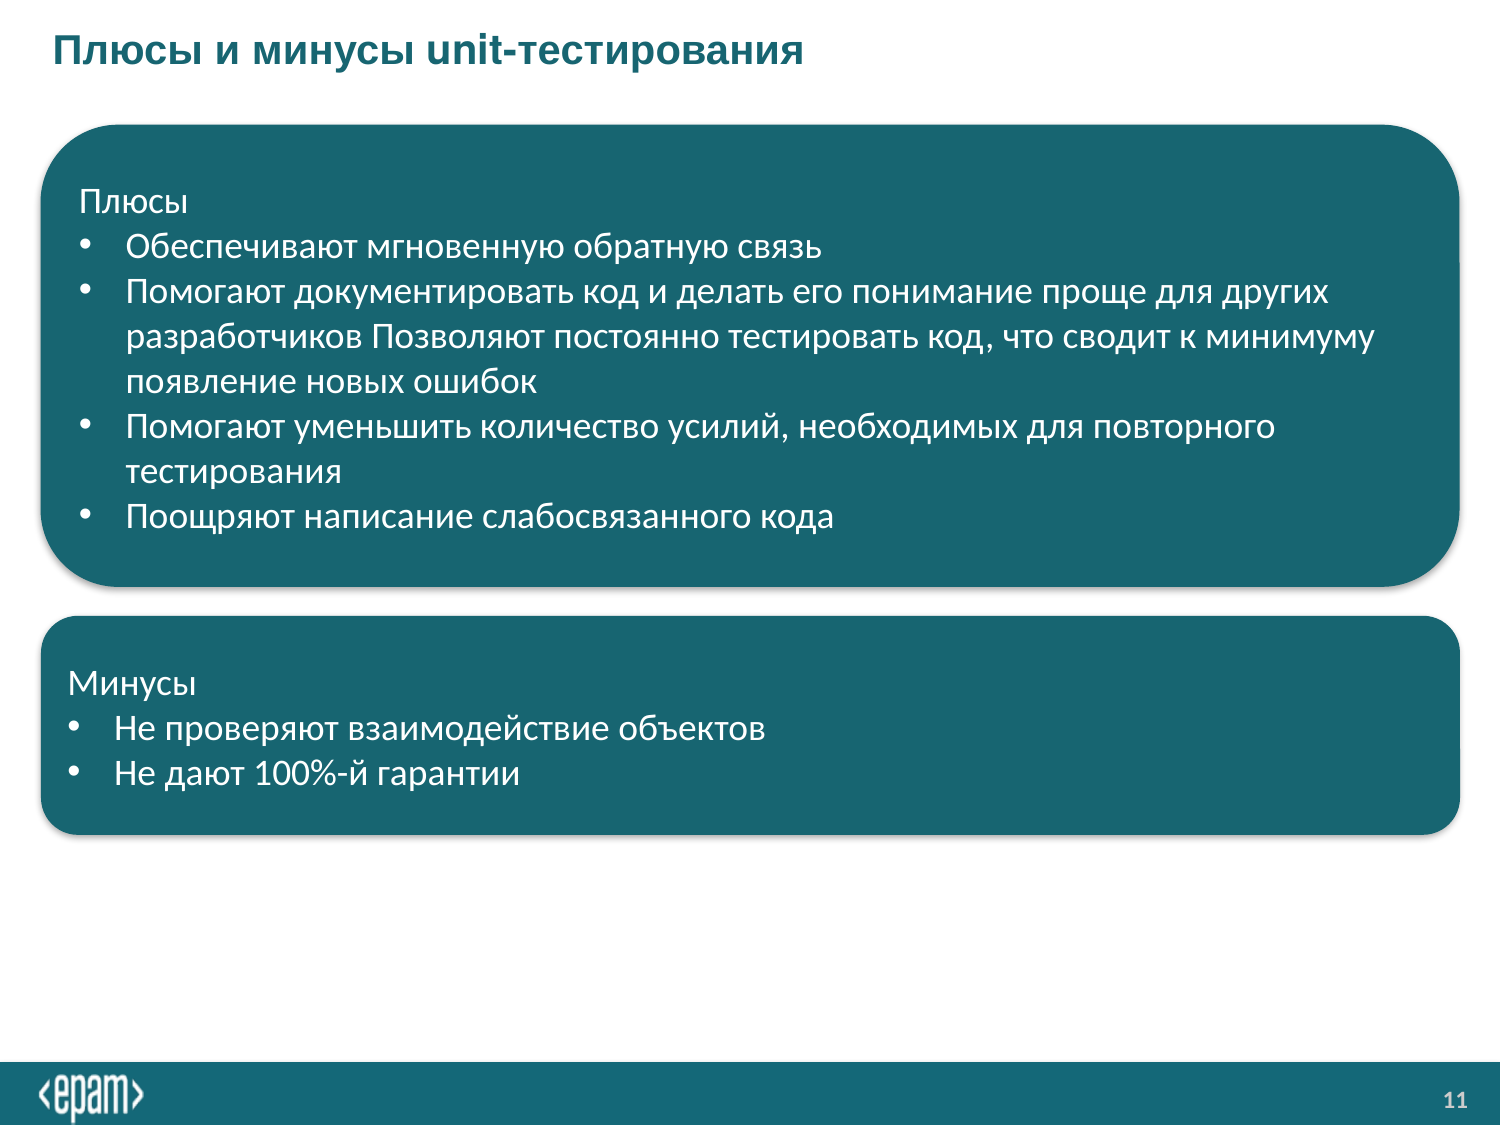

# Плюсы и минусы unit-тестирования
Плюсы
Обеспечивают мгновенную обратную связь
Помогают документировать код и делать его понимание проще для других разработчиков Позволяют постоянно тестировать код, что сводит к минимуму появление новых ошибок
Помогают уменьшить количество усилий, необходимых для повторного тестирования
Поощряют написание слабосвязанного кода
Минусы
Не проверяют взаимодействие объектов
Не дают 100%-й гарантии